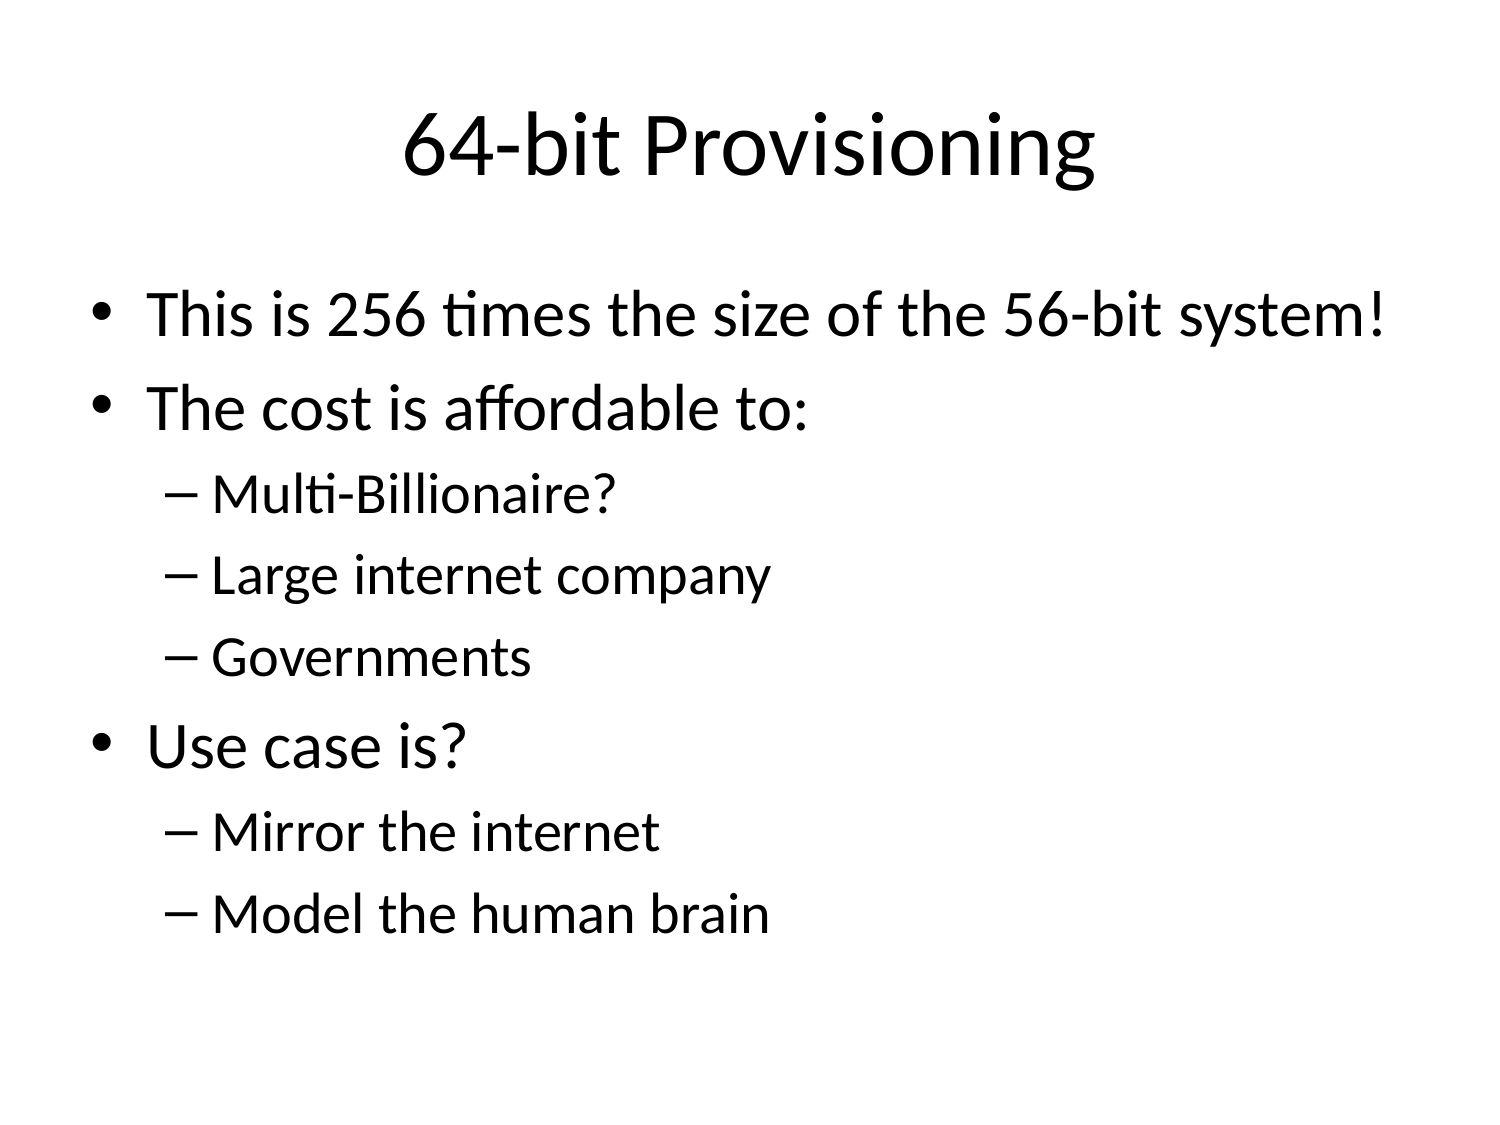

# 64-bit Provisioning
This is 256 times the size of the 56-bit system!
The cost is affordable to:
Multi-Billionaire?
Large internet company
Governments
Use case is?
Mirror the internet
Model the human brain